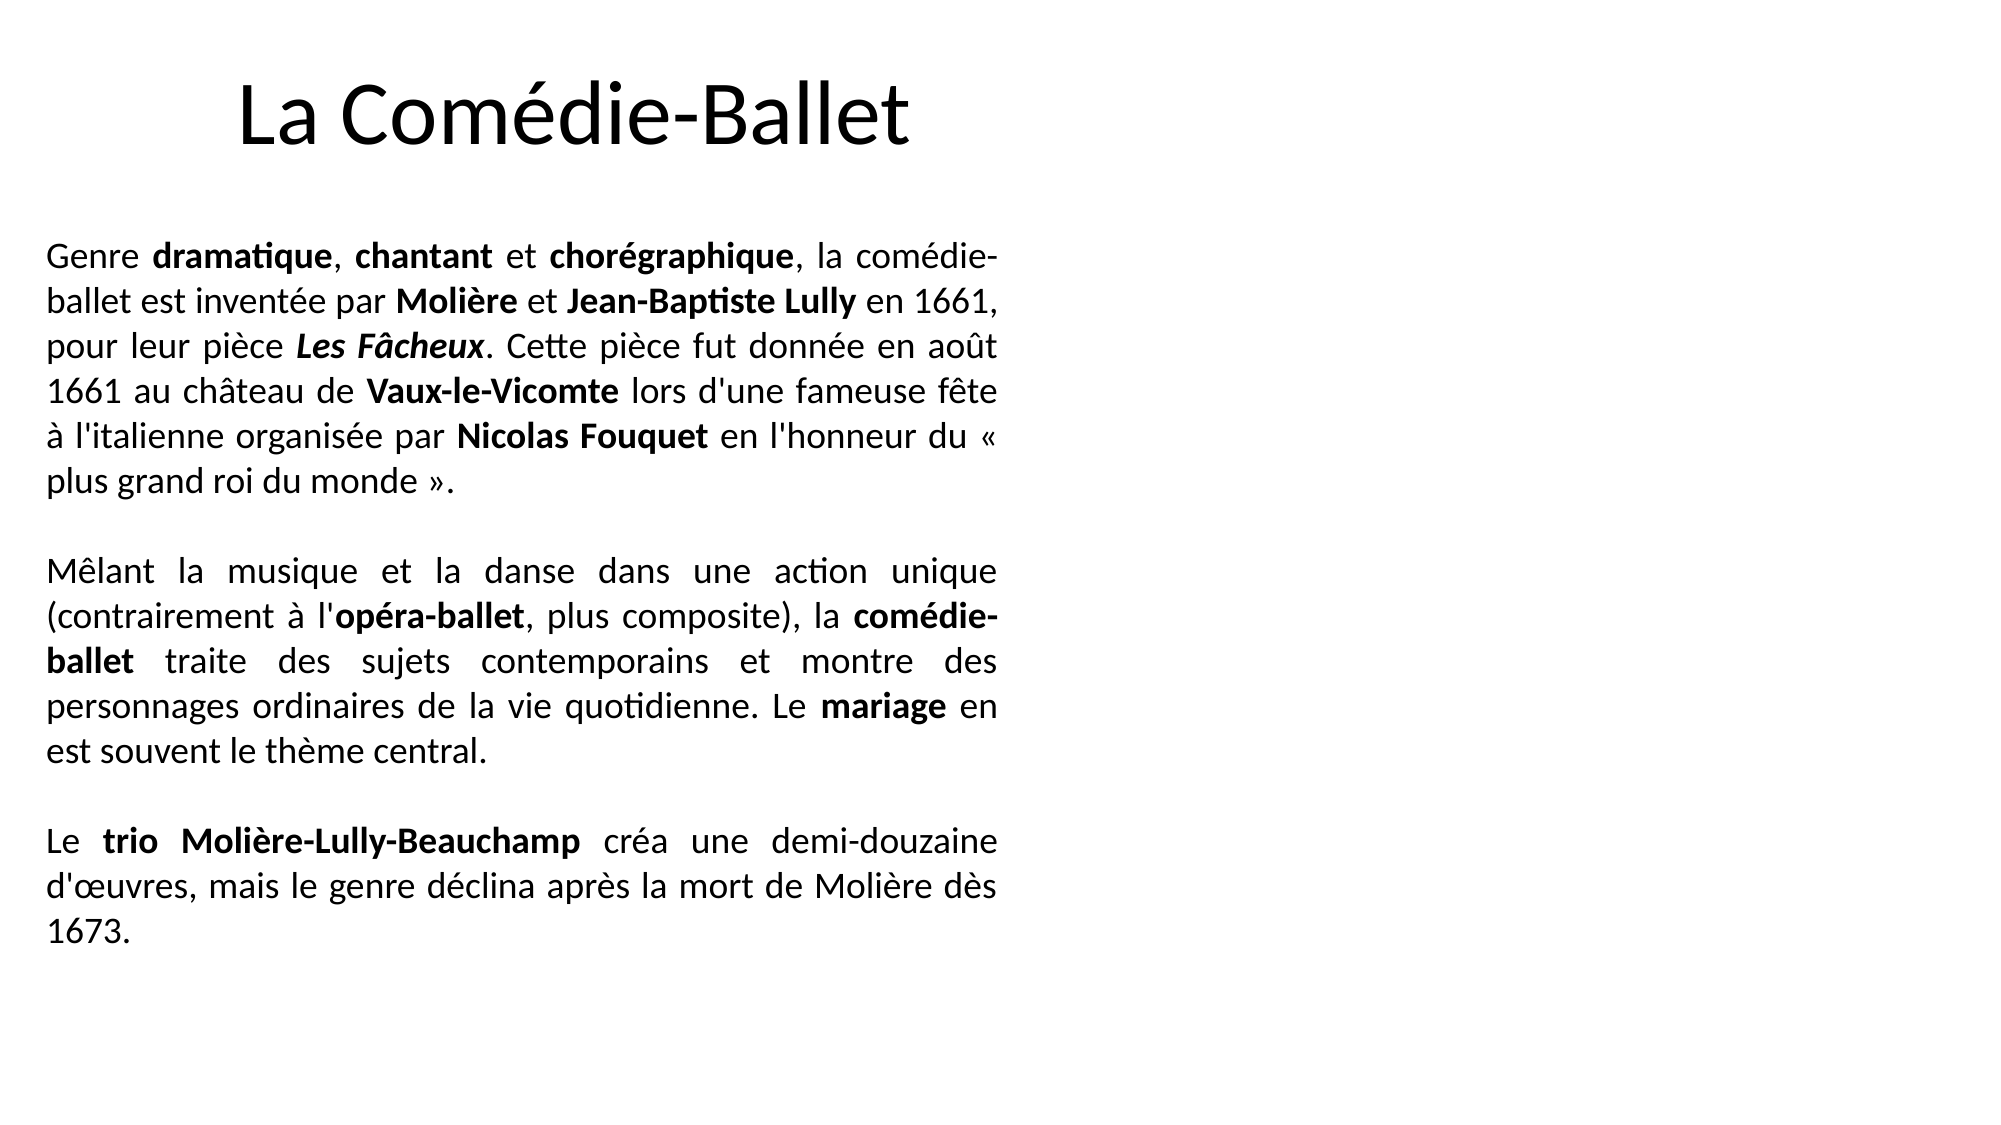

# La Comédie-Ballet
Genre dramatique, chantant et chorégraphique, la comédie-ballet est inventée par Molière et Jean-Baptiste Lully en 1661, pour leur pièce Les Fâcheux. Cette pièce fut donnée en août 1661 au château de Vaux-le-Vicomte lors d'une fameuse fête à l'italienne organisée par Nicolas Fouquet en l'honneur du « plus grand roi du monde ».

Mêlant la musique et la danse dans une action unique (contrairement à l'opéra-ballet, plus composite), la comédie-ballet traite des sujets contemporains et montre des personnages ordinaires de la vie quotidienne. Le mariage en est souvent le thème central.

Le trio Molière-Lully-Beauchamp créa une demi-douzaine d'œuvres, mais le genre déclina après la mort de Molière dès 1673.